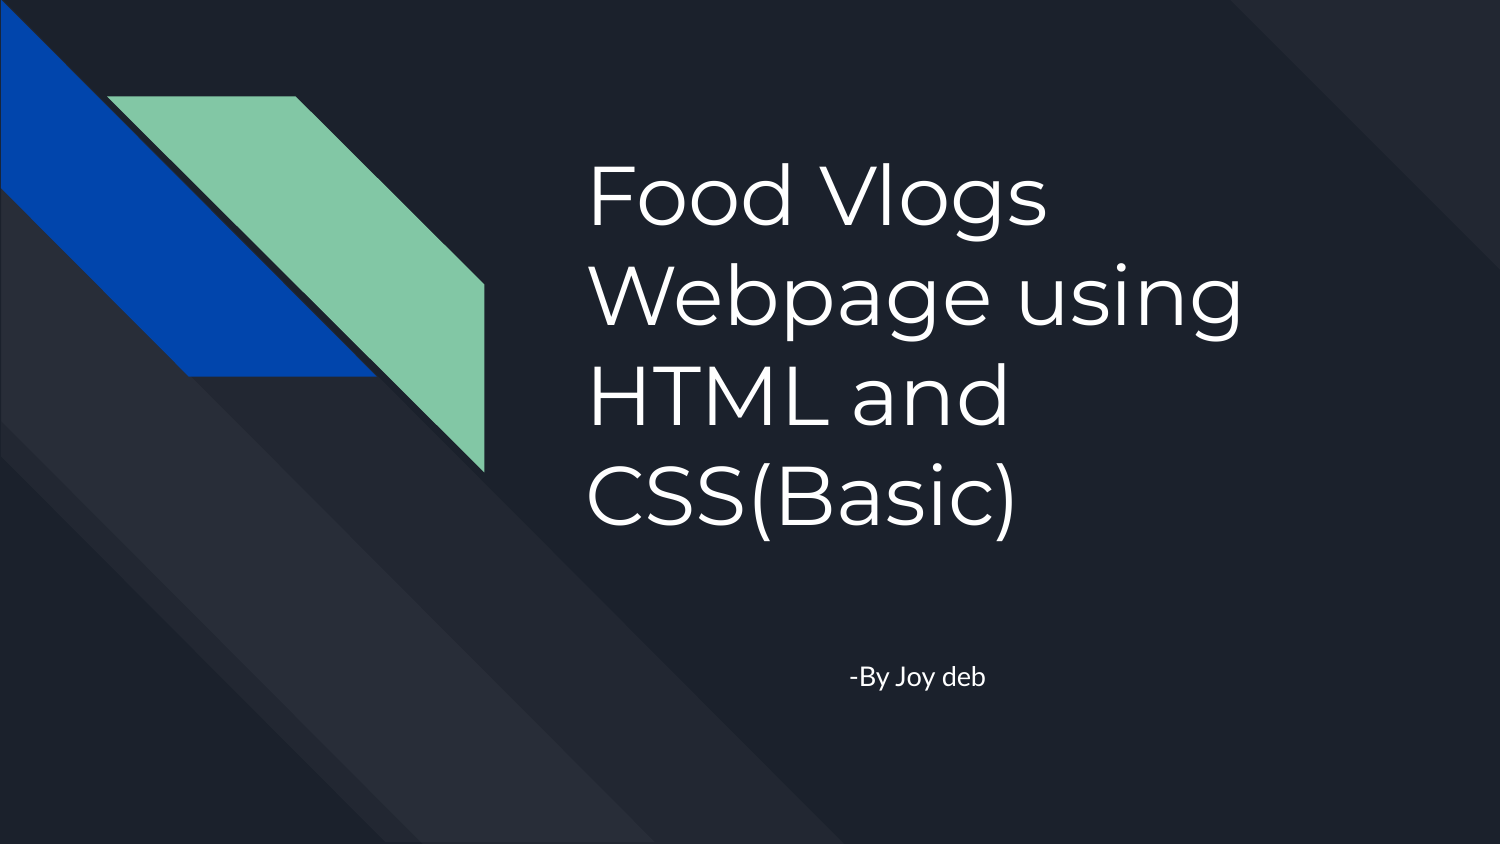

# Food Vlogs Webpage using HTML and CSS(Basic)
-By Joy deb